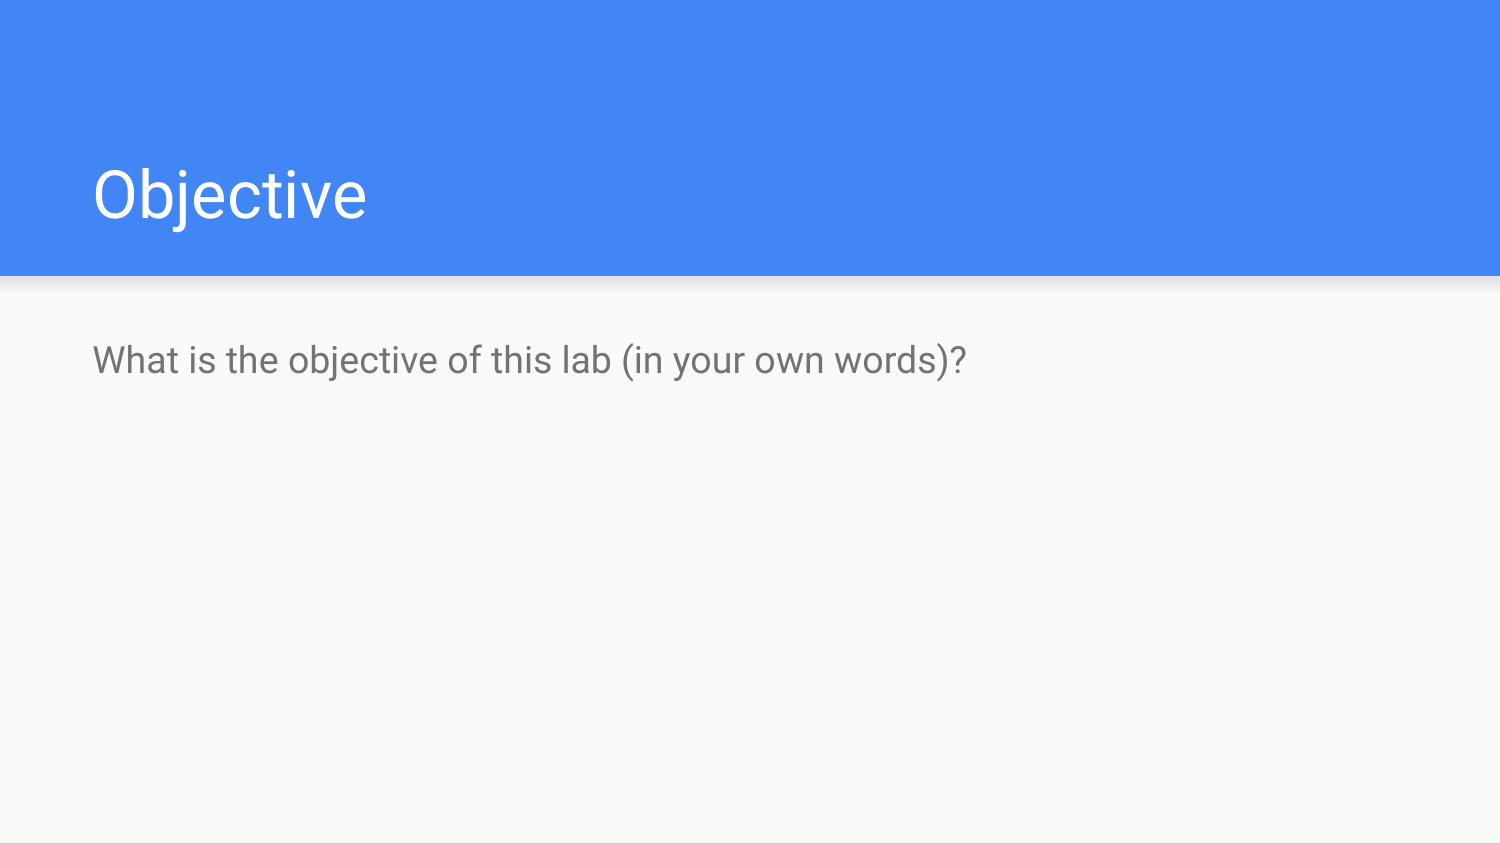

# Objective
What is the objective of this lab (in your own words)?